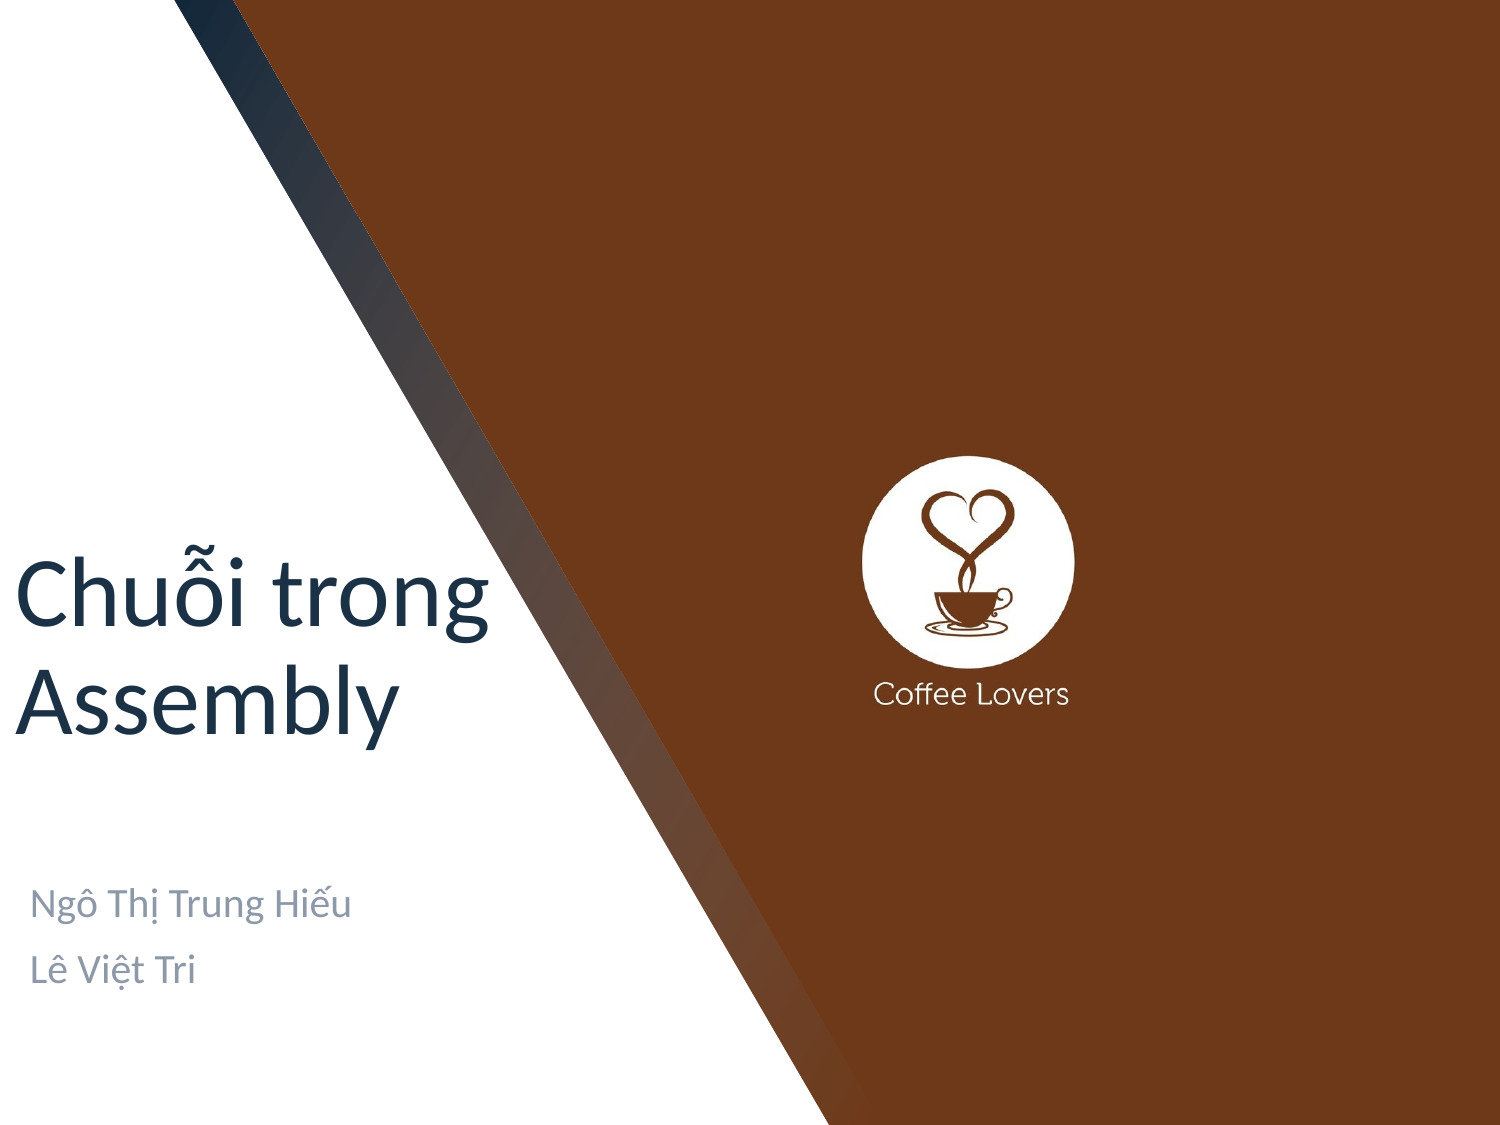

# Chuỗi trong Assembly
Ngô Thị Trung Hiếu
Lê Việt Tri